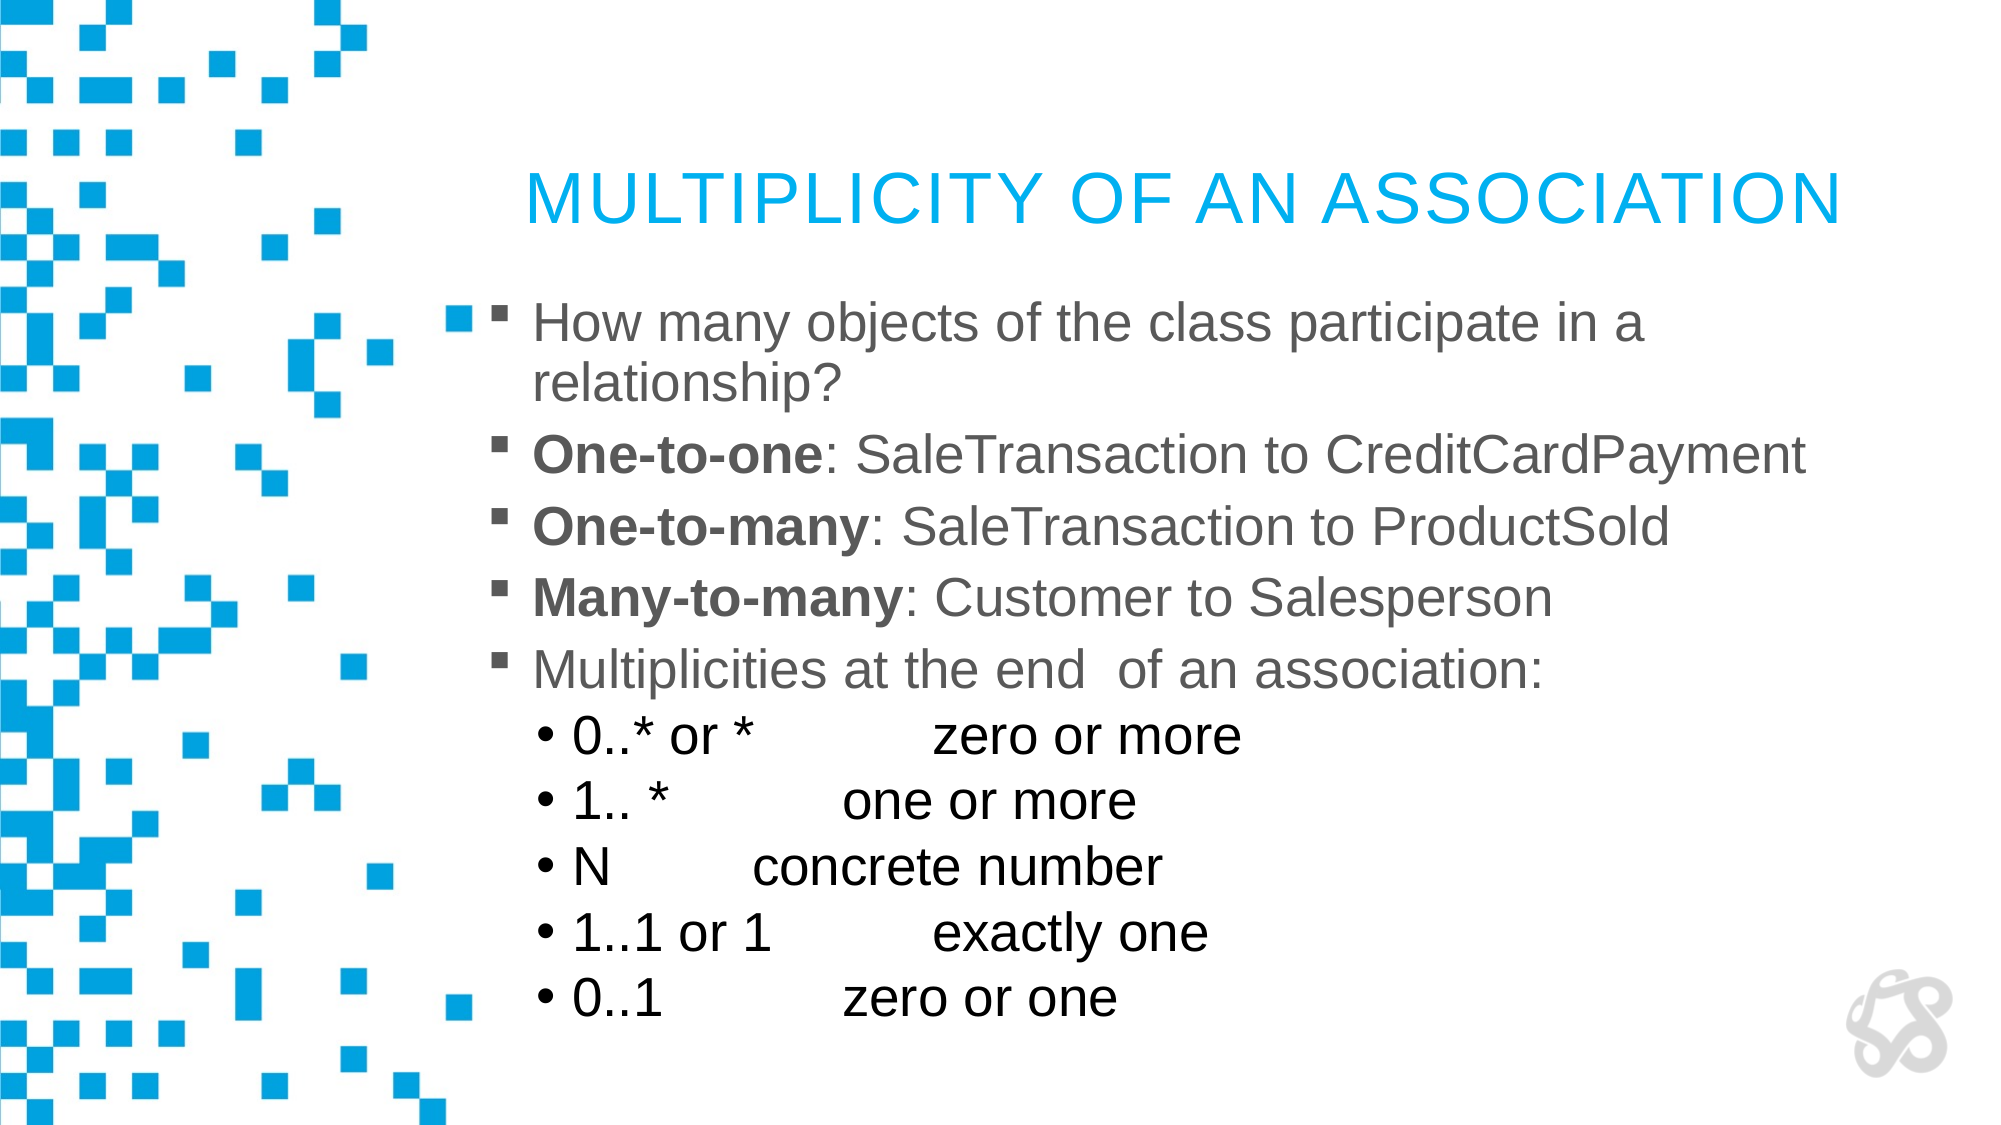

# Multiplicity of an Association
How many objects of the class participate in a relationship?
One-to-one: SaleTransaction to CreditCardPayment
One-to-many: SaleTransaction to ProductSold
Many-to-many: Customer to Salesperson
Multiplicities at the end  of an association:
0..* or * 		zero or more
1.. *		one or more
N 		concrete number
1..1 or 1		exactly one
0..1		zero or one